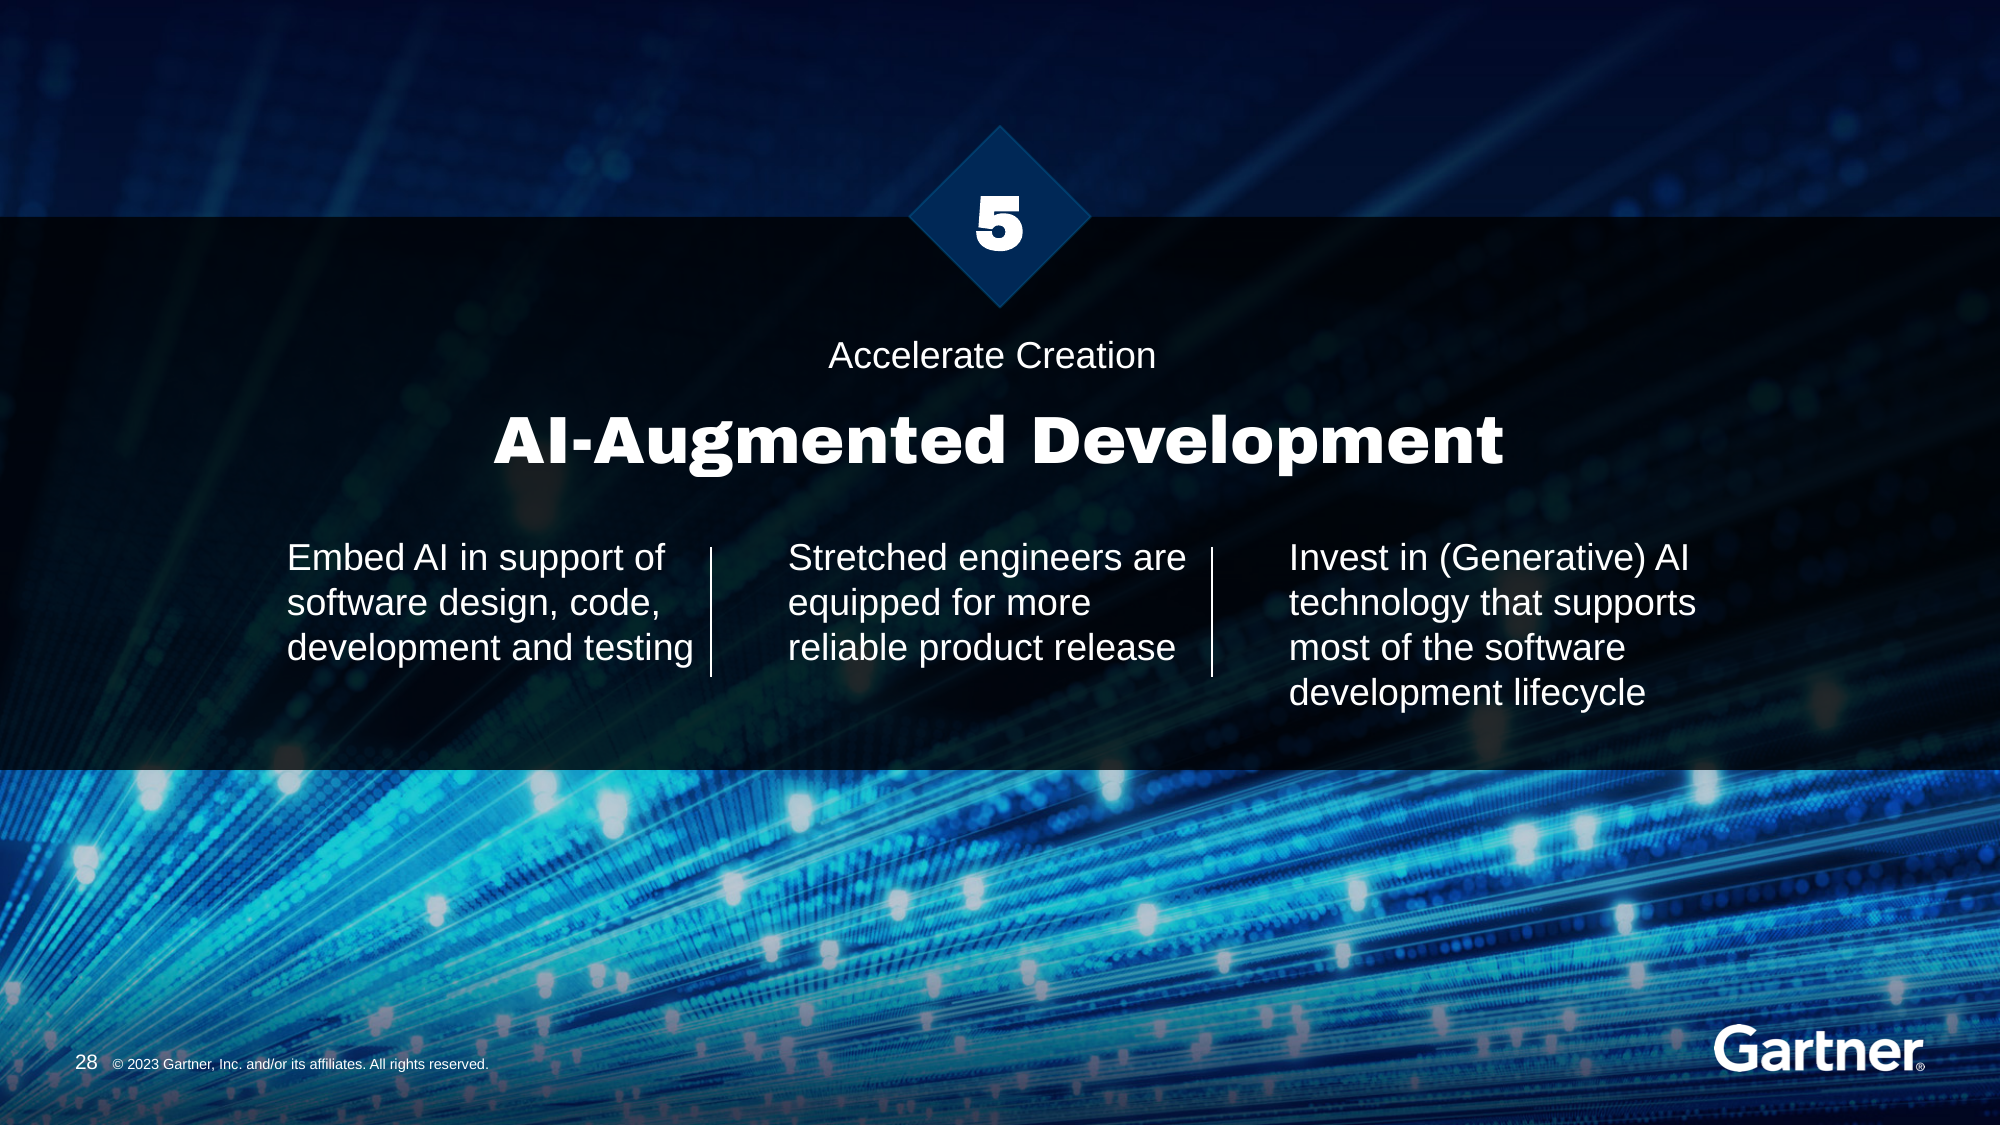

5

Accelerate Creation
AI-Augmented Development
Embed AI in support of software design, code,  development and testing
Stretched engineers are equipped for more reliable product release
Invest in (Generative) AI technology that supports most of the software development lifecycle